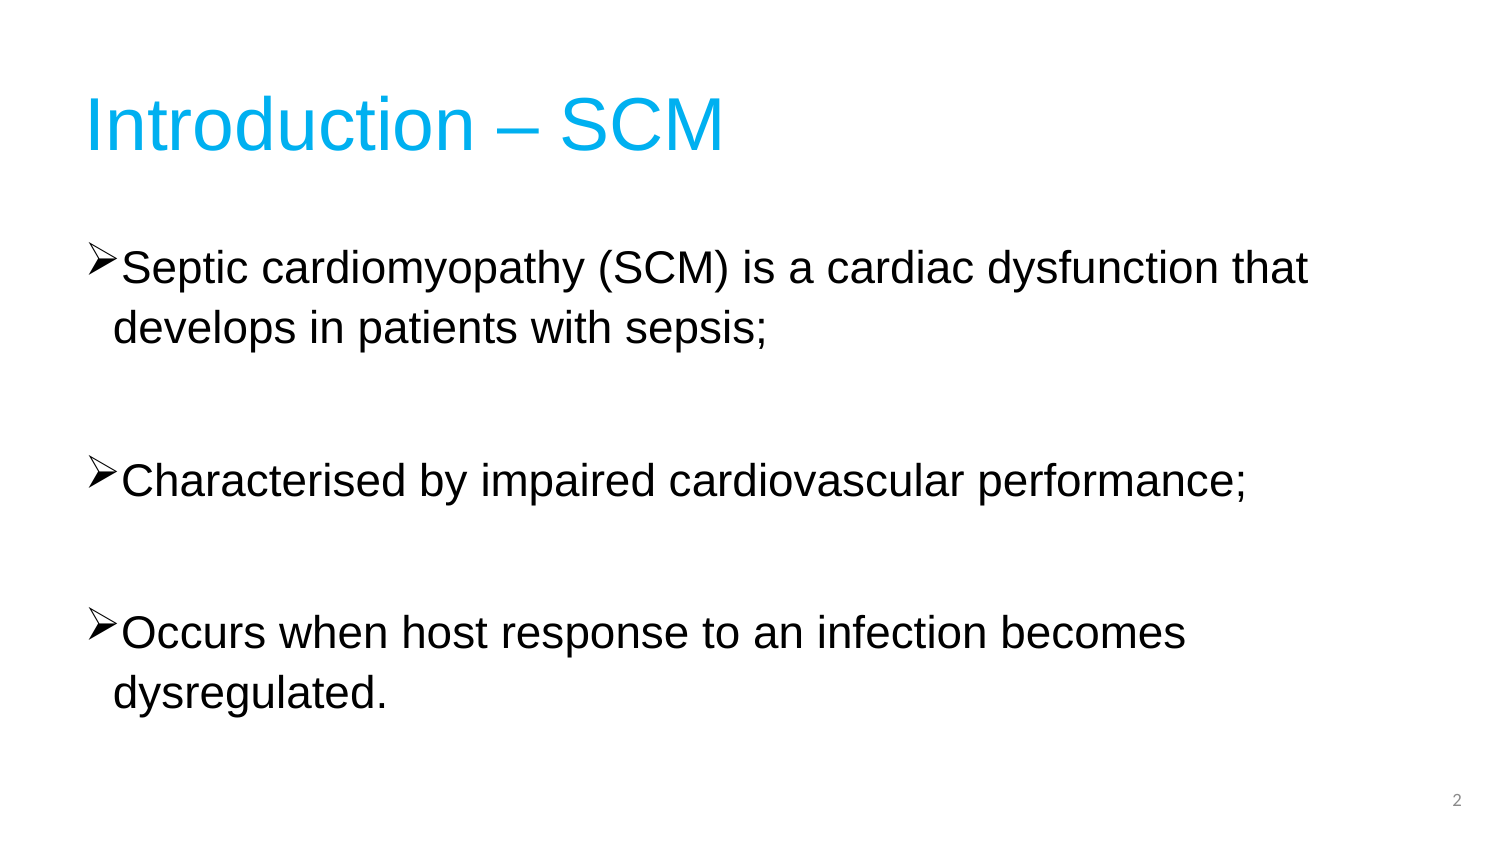

# Introduction – SCM
Septic cardiomyopathy (SCM) is a cardiac dysfunction that develops in patients with sepsis;

Characterised by impaired cardiovascular performance;

Occurs when host response to an infection becomes dysregulated.

2